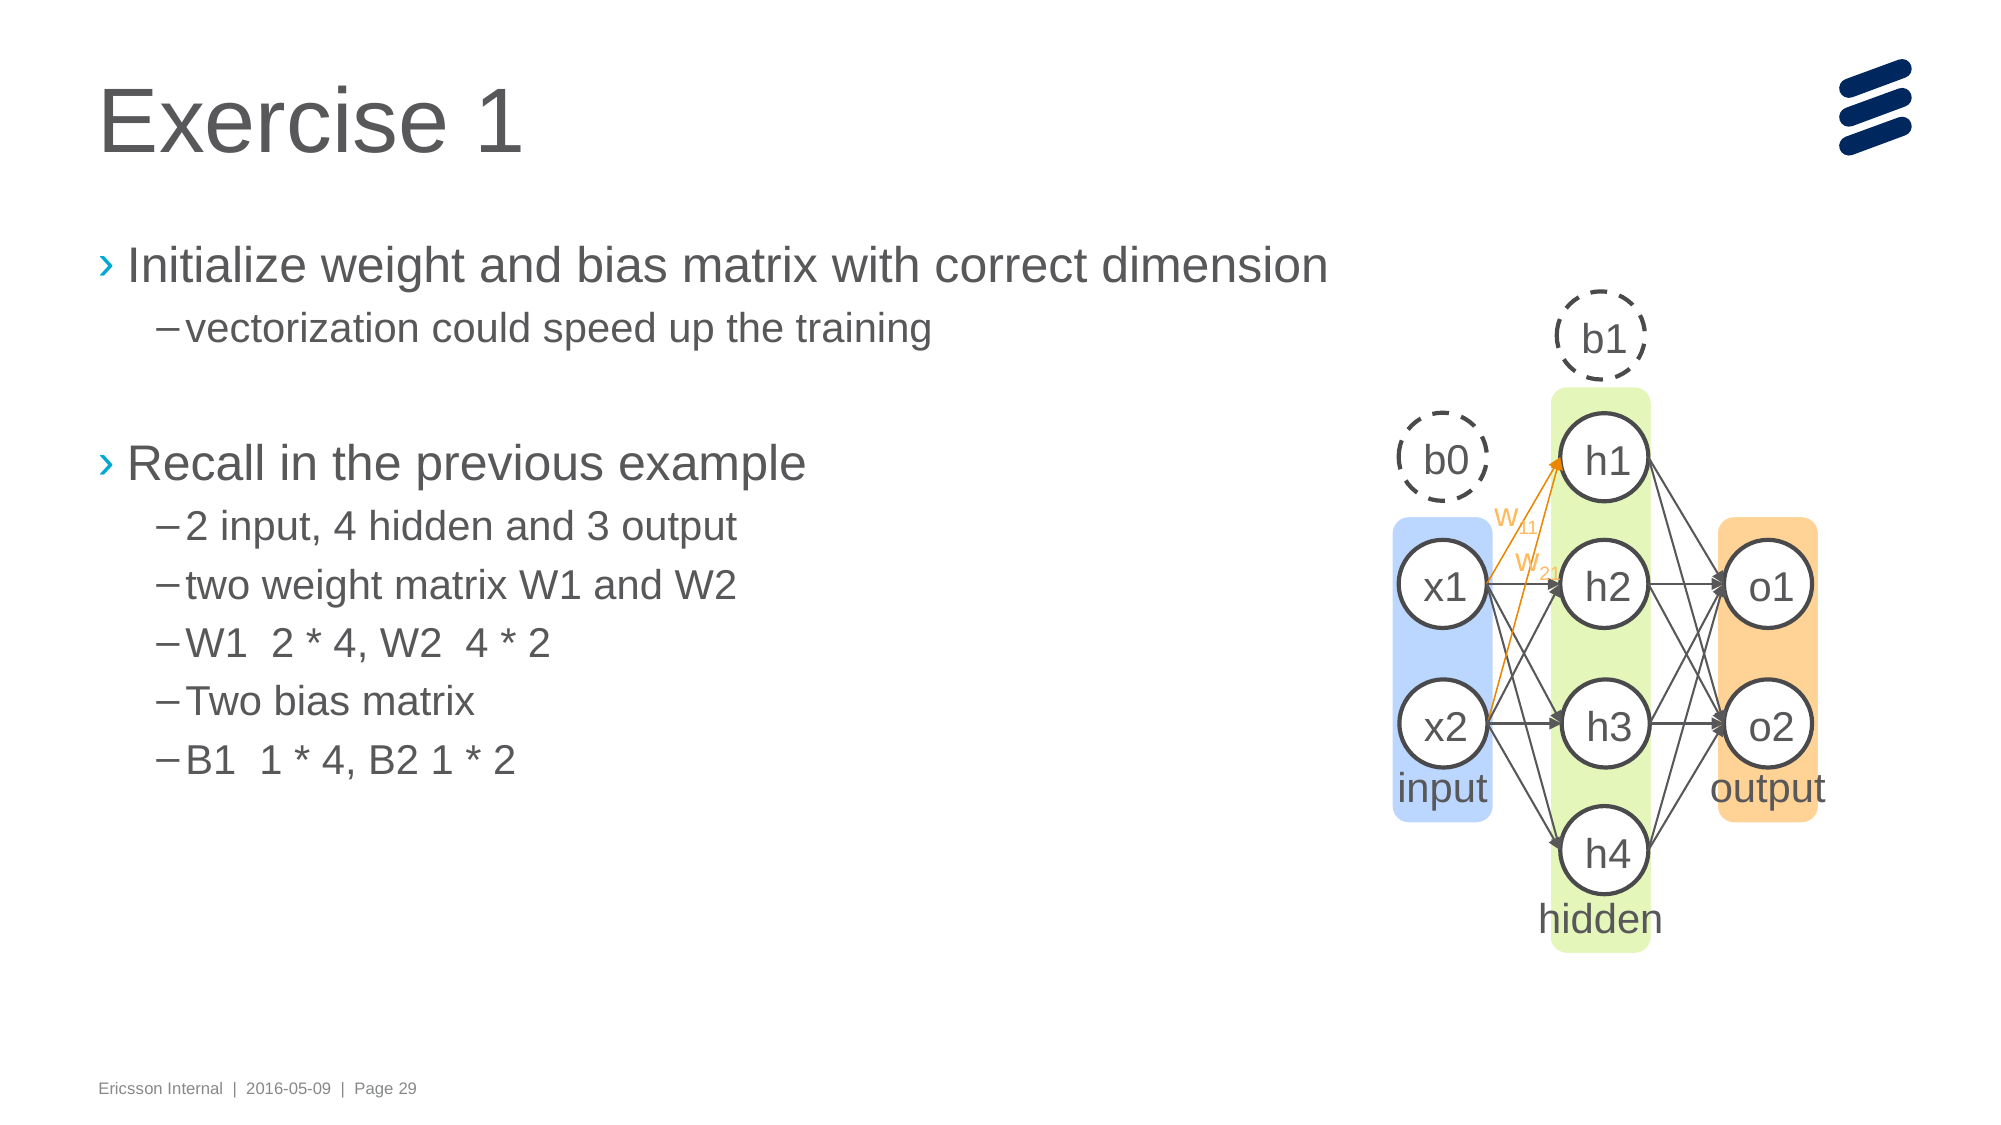

# Exercise 1
Initialize weight and bias matrix with correct dimension
vectorization could speed up the training

Recall in the previous example
2 input, 4 hidden and 3 output
two weight matrix W1 and W2
W1  2 * 4, W2  4 * 2
Two bias matrix
B1  1 * 4, B2 1 * 2

b1
hidden
b0
h1
w11
input
output
w21
x1
h2
o1
x2
h3
o2
h4